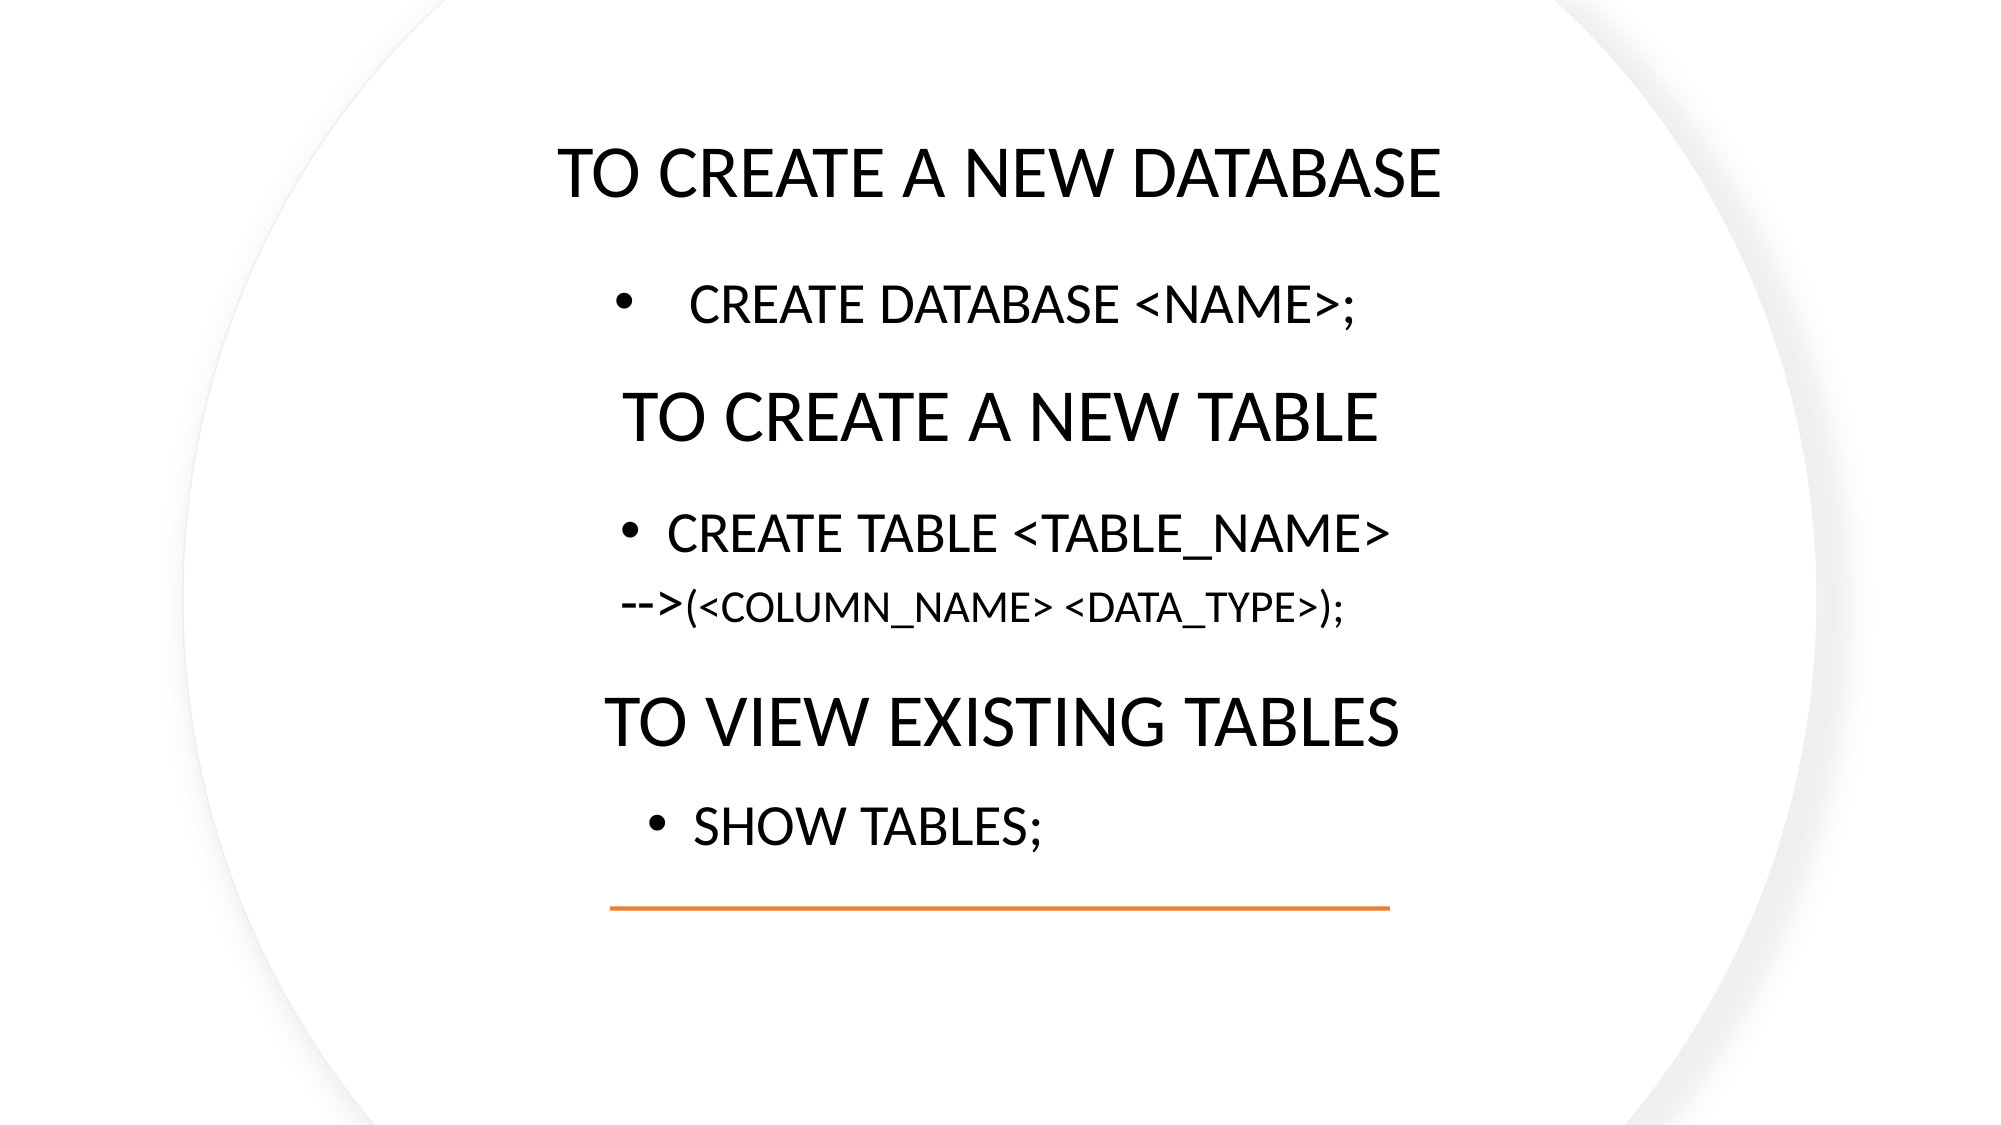

Some common codes
TO CREATE A NEW DATABASE
CREATE DATABASE <NAME>;
TO CREATE A NEW TABLE
CREATE TABLE <TABLE_NAME>
-->(<COLUMN_NAME> <DATA_TYPE>);
TO VIEW EXISTING TABLES
SHOW TABLES;